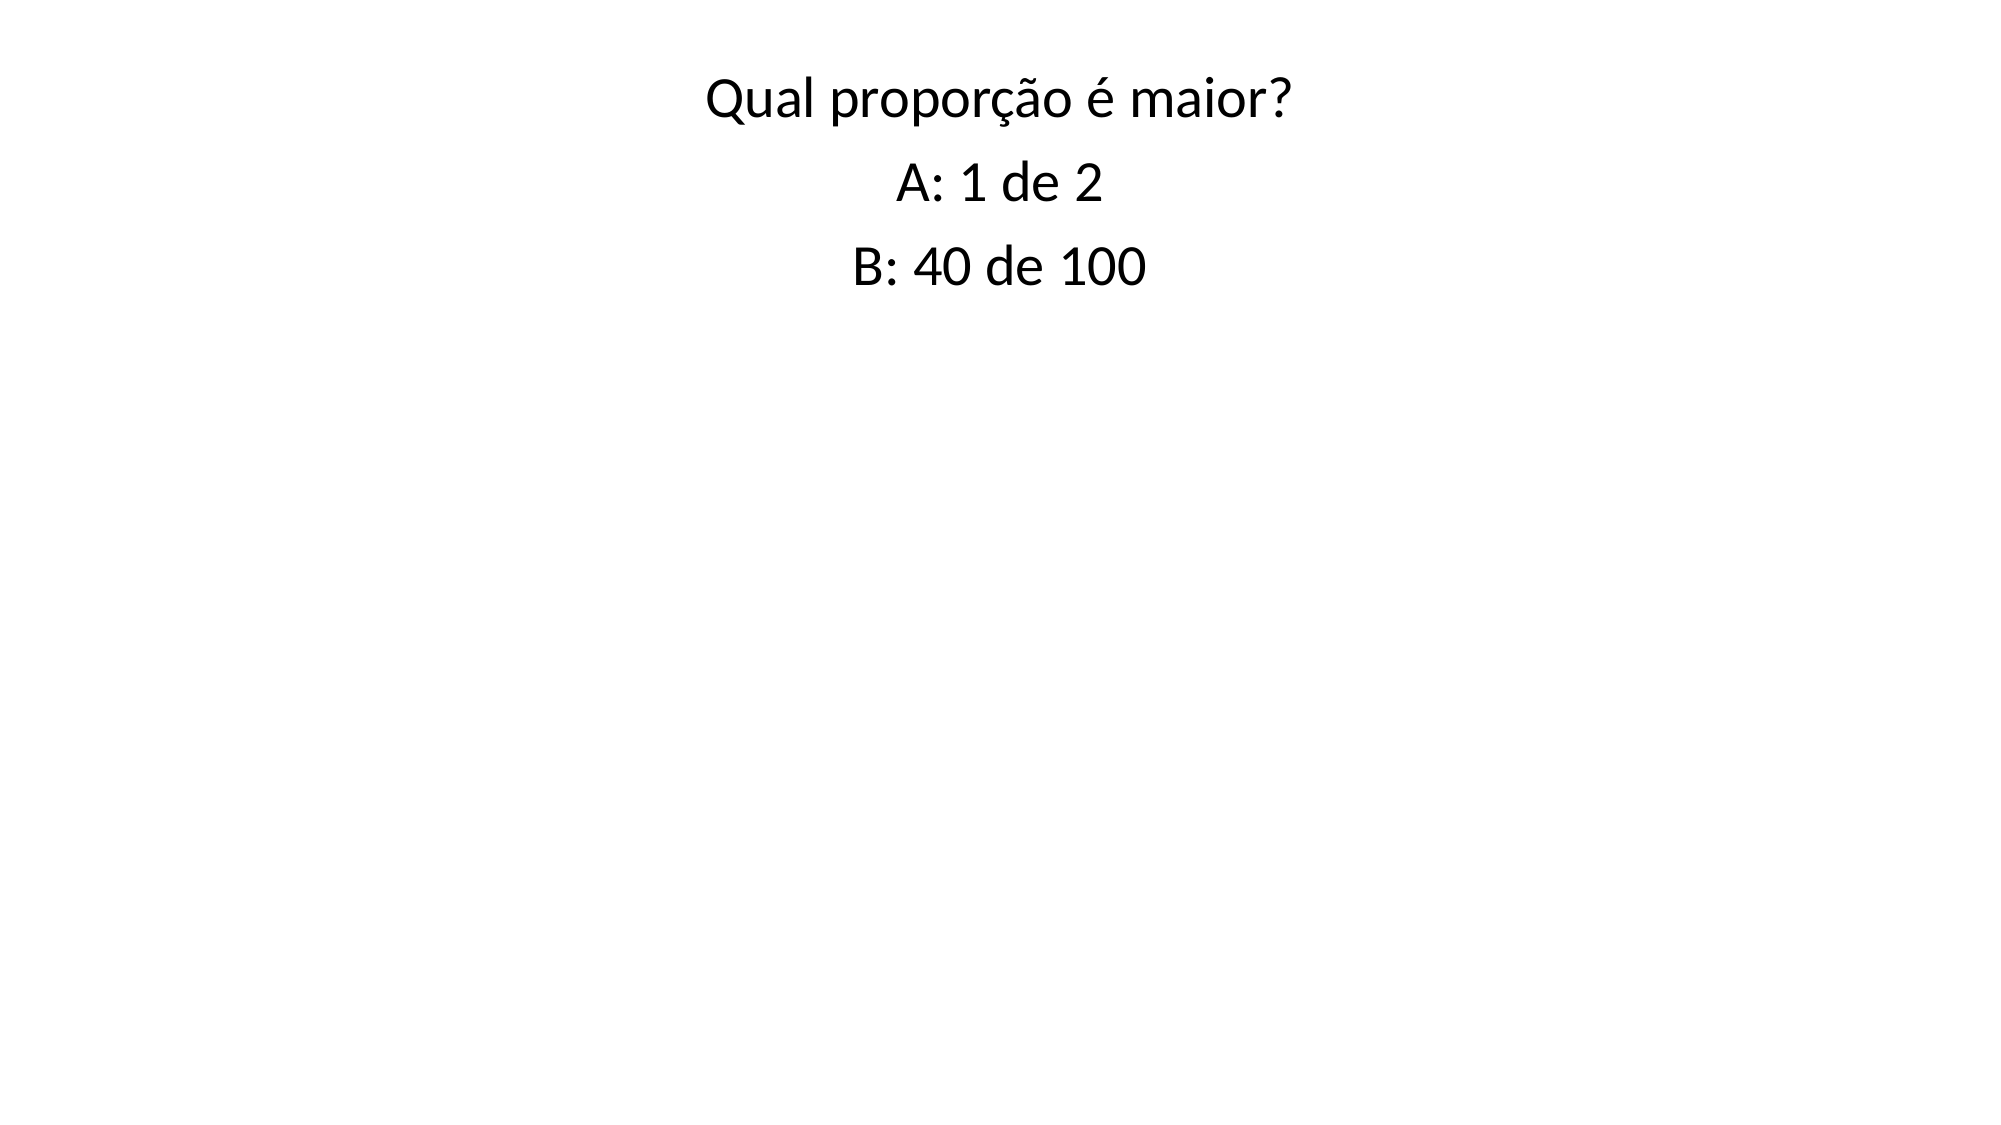

Qual proporção é maior?
A: 1 de 2
B: 40 de 100